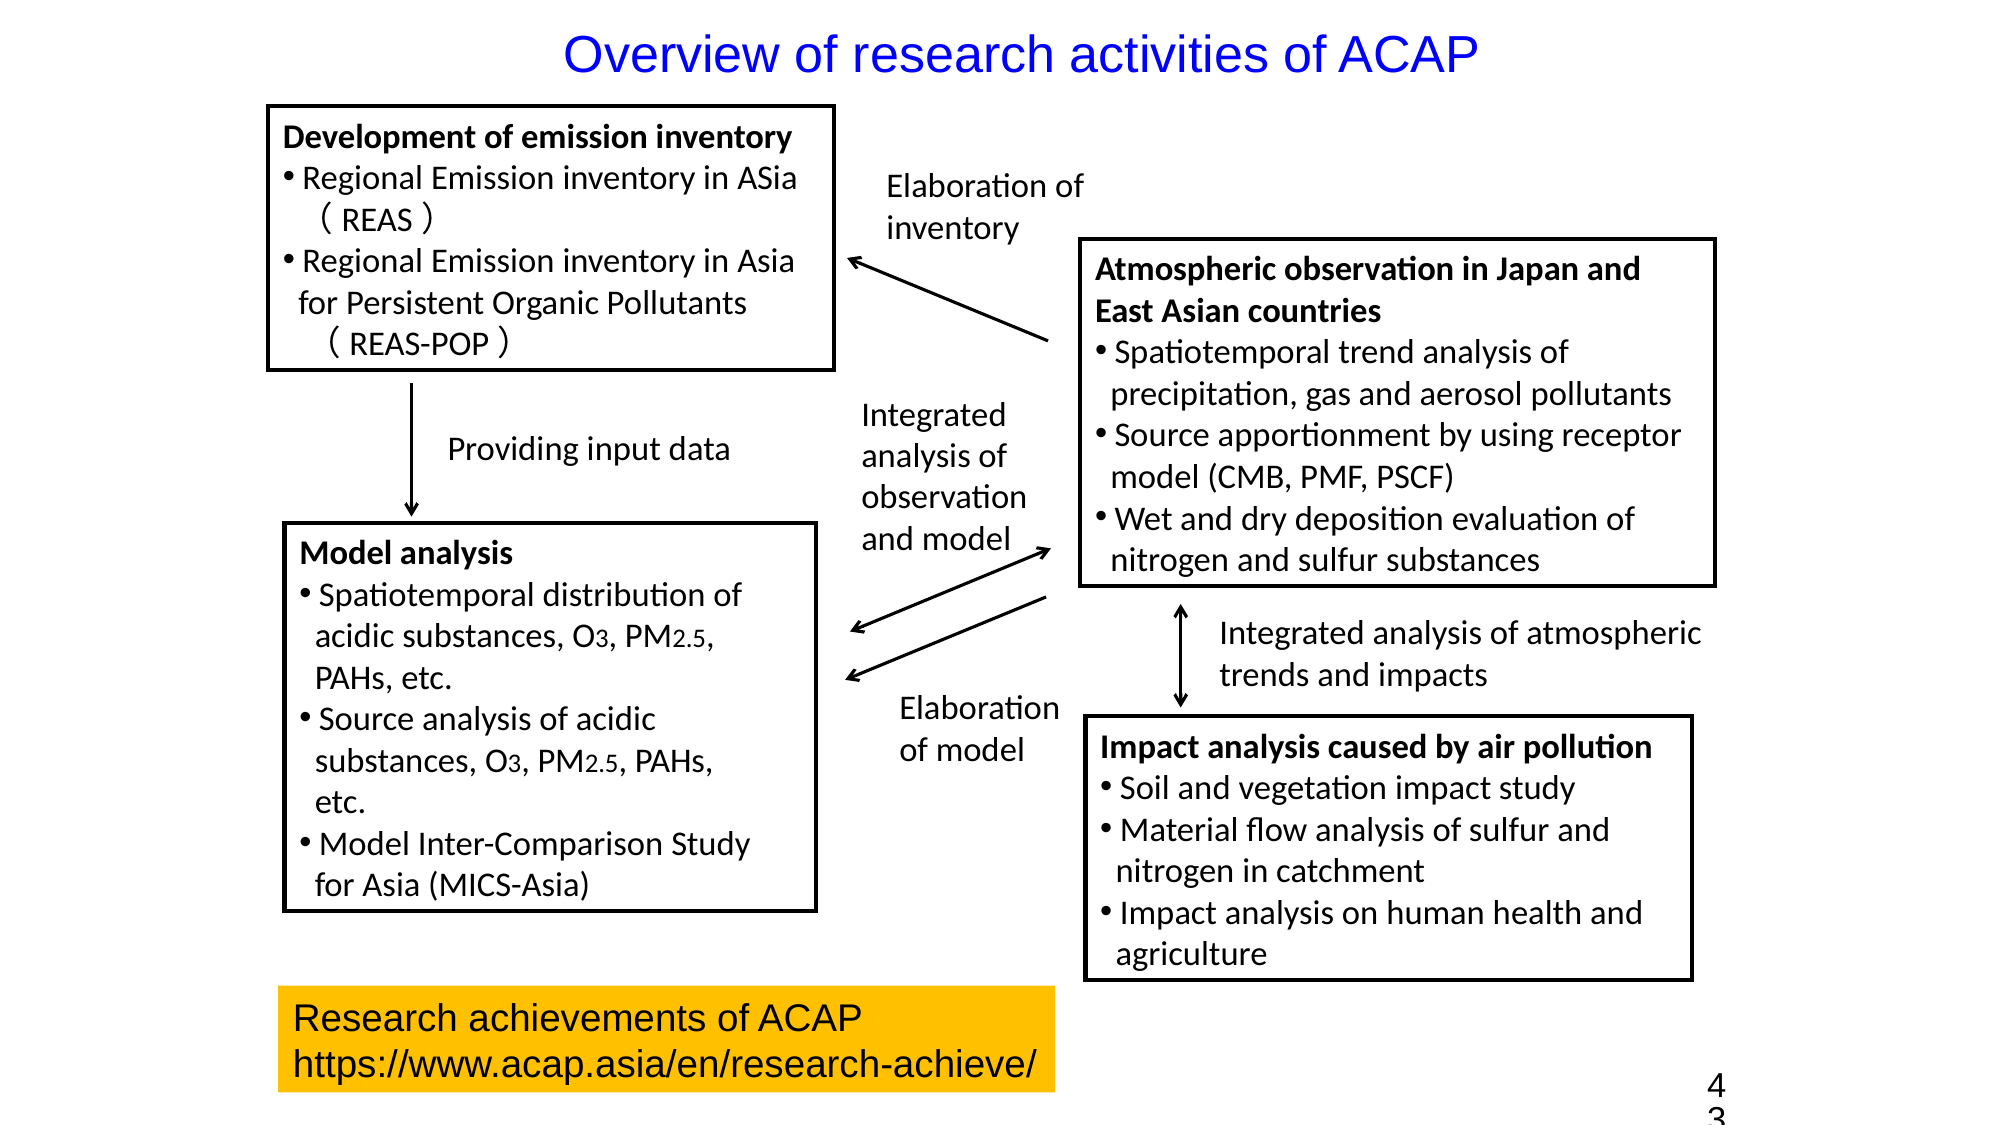

Overview of research activities of ACAP
Development of emission inventory
 Regional Emission inventory in ASia
 （REAS）
 Regional Emission inventory in Asia
  for Persistent Organic Pollutants
  （REAS-POP）
Elaboration of inventory
Atmospheric observation in Japan and East Asian countries
 Spatiotemporal trend analysis of
  precipitation, gas and aerosol pollutants
 Source apportionment by using receptor
  model (CMB, PMF, PSCF)
 Wet and dry deposition evaluation of
  nitrogen and sulfur substances
Integrated analysis of observation and model
Providing input data
Model analysis
 Spatiotemporal distribution of
  acidic substances, O3, PM2.5,
  PAHs, etc.
 Source analysis of acidic
  substances, O3, PM2.5, PAHs,
  etc.
 Model Inter-Comparison Study
  for Asia (MICS-Asia)
Integrated analysis of atmospheric trends and impacts
Elaboration of model
Impact analysis caused by air pollution
 Soil and vegetation impact study
 Material flow analysis of sulfur and
  nitrogen in catchment
 Impact analysis on human health and
  agriculture
Research achievements of ACAP
https://www.acap.asia/en/research-achieve/
43